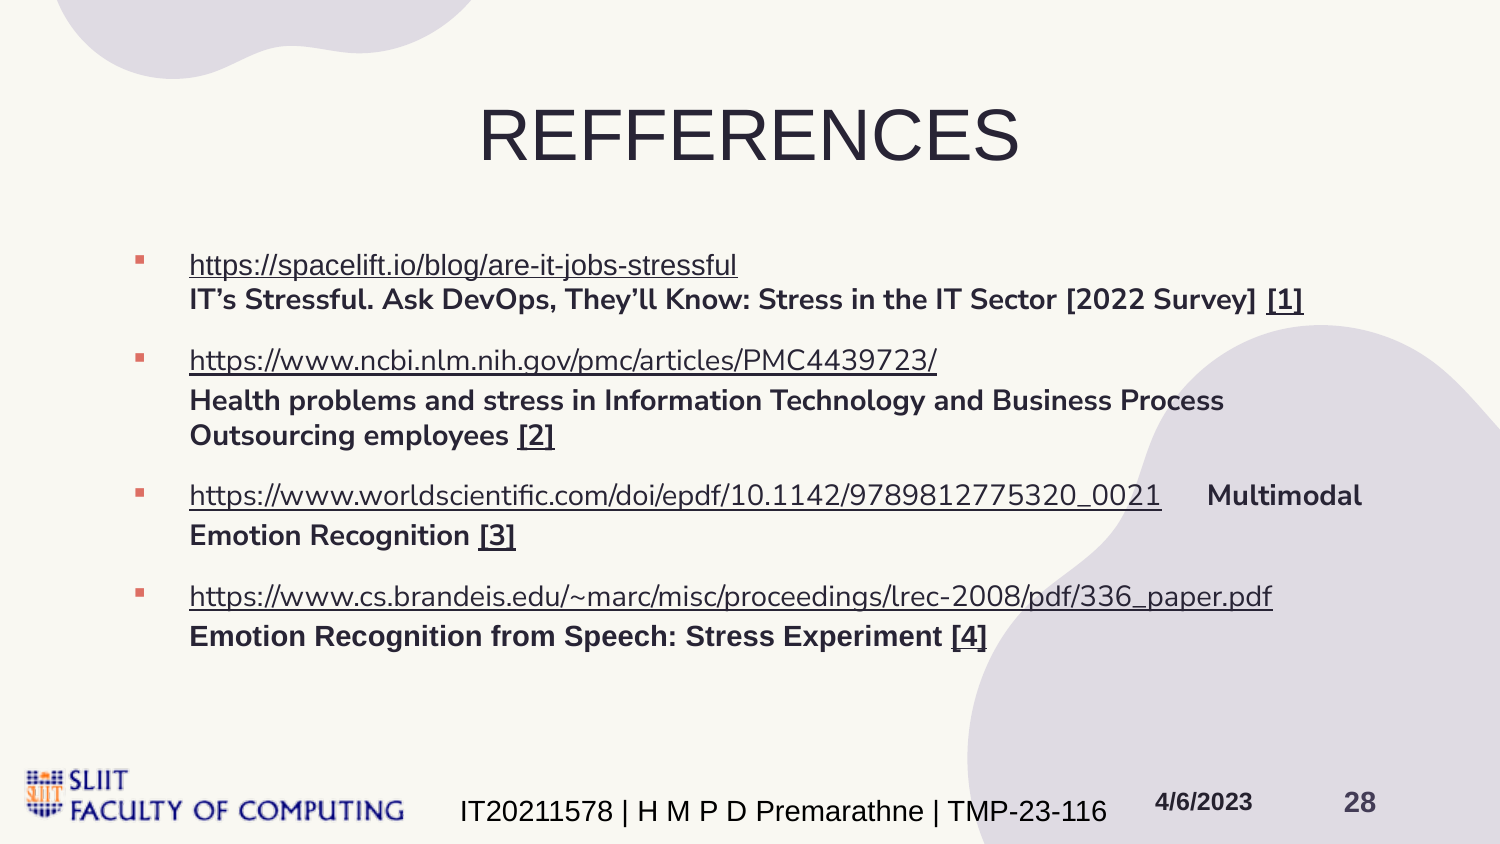

# REFFERENCES
https://spacelift.io/blog/are-it-jobs-stressful
IT’s Stressful. Ask DevOps, They’ll Know: Stress in the IT Sector [2022 Survey] [1]
https://www.ncbi.nlm.nih.gov/pmc/articles/PMC4439723/
Health problems and stress in Information Technology and Business Process Outsourcing employees [2]
https://www.worldscientific.com/doi/epdf/10.1142/9789812775320_0021      Multimodal Emotion Recognition [3]
https://www.cs.brandeis.edu/~marc/misc/proceedings/lrec-2008/pdf/336_paper.pdf Emotion Recognition from Speech: Stress Experiment [4]

IT20211578 | H M P D Premarathne | TMP-23-116